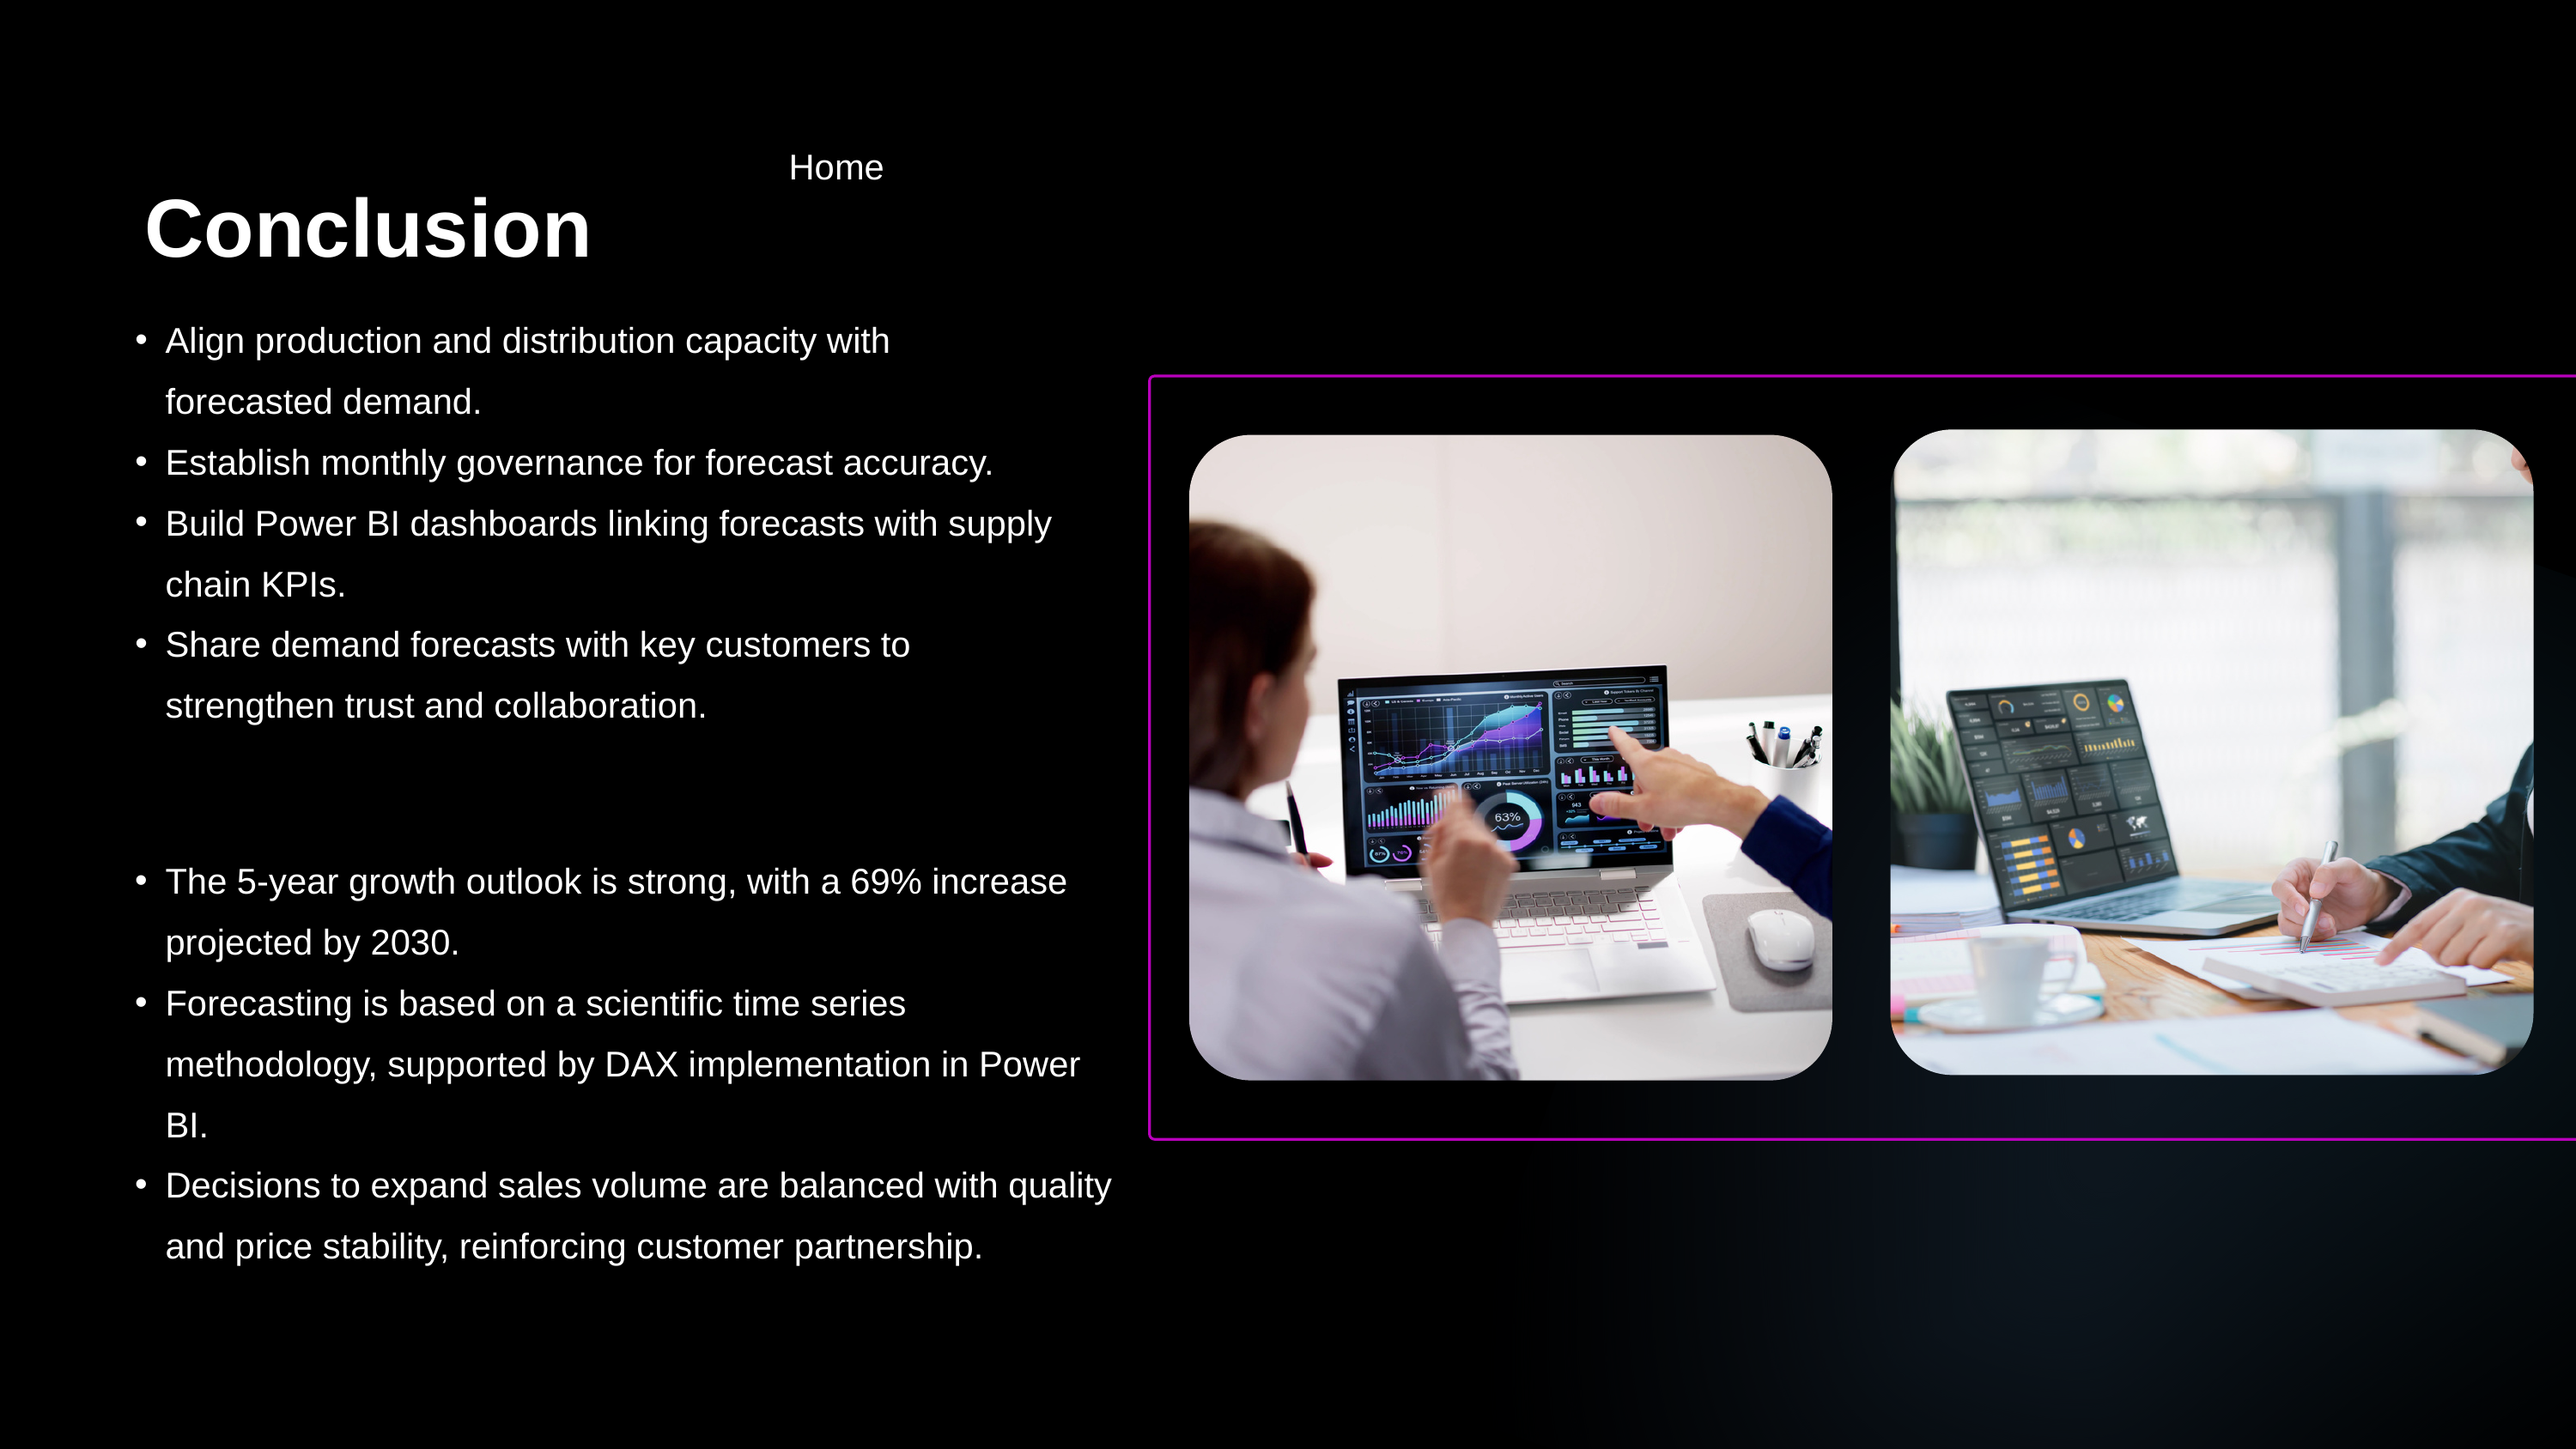

Home
Conclusion
Align production and distribution capacity with forecasted demand.
Establish monthly governance for forecast accuracy.
Build Power BI dashboards linking forecasts with supply chain KPIs.
Share demand forecasts with key customers to strengthen trust and collaboration.

The 5-year growth outlook is strong, with a 69% increase projected by 2030.
Forecasting is based on a scientific time series methodology, supported by DAX implementation in Power BI.
Decisions to expand sales volume are balanced with quality and price stability, reinforcing customer partnership.